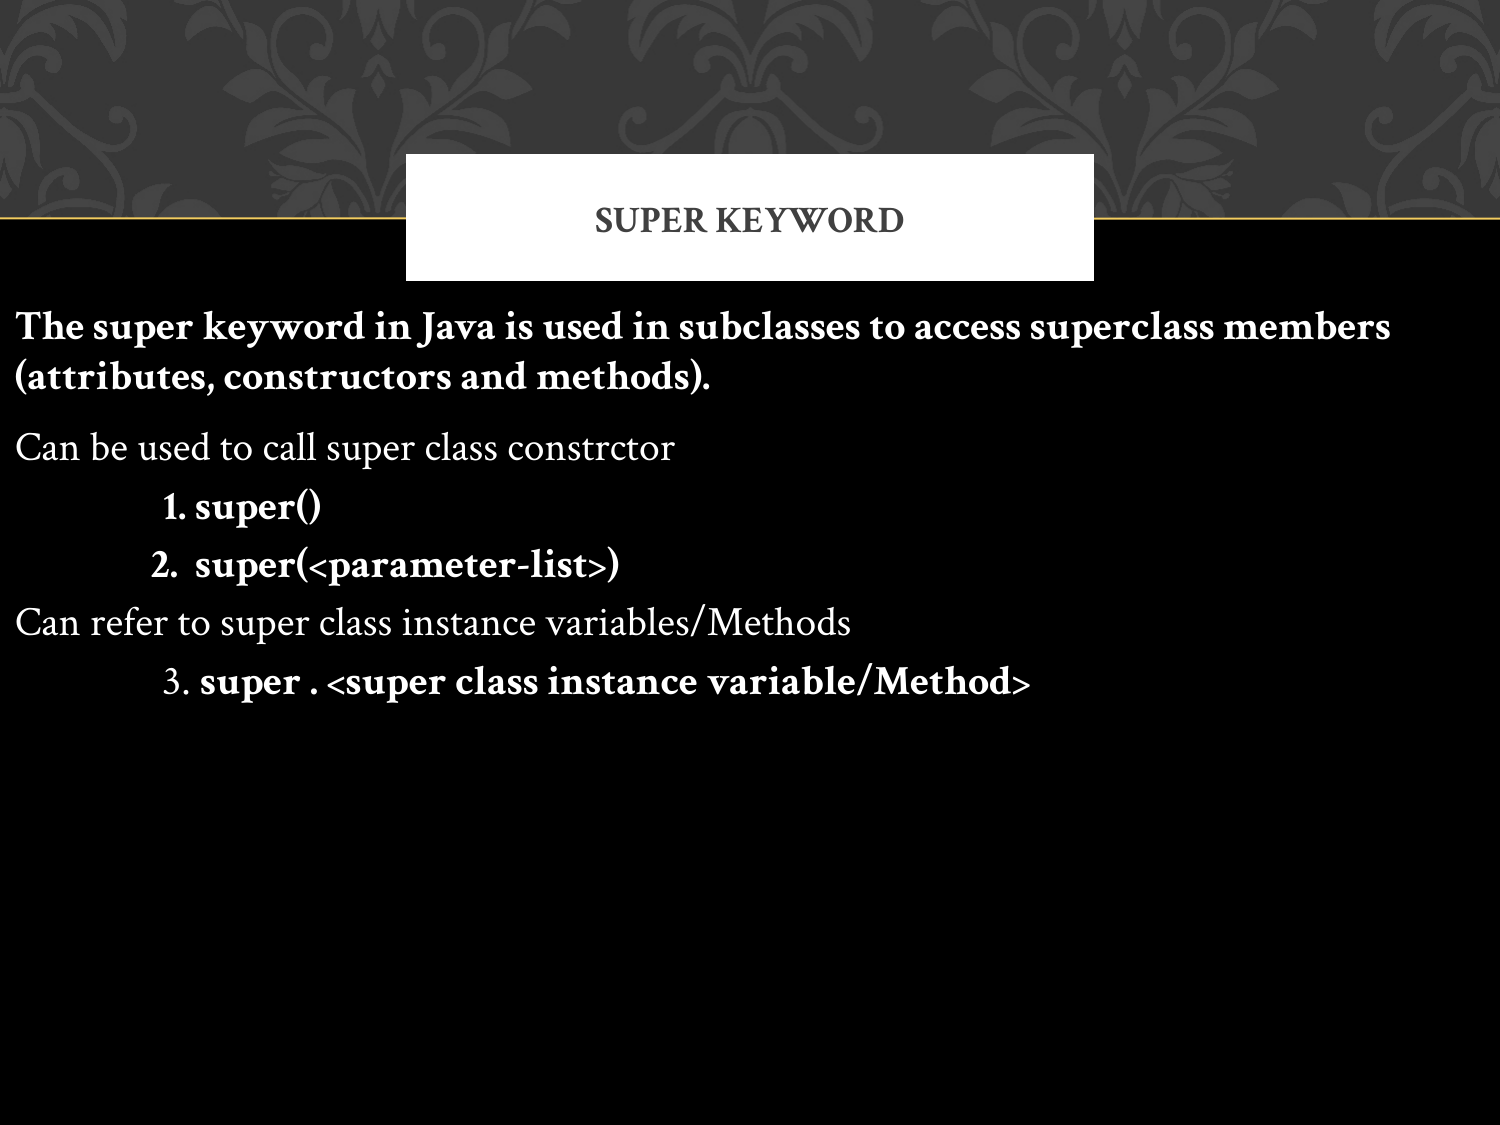

# super Keyword
The super keyword in Java is used in subclasses to access superclass members (attributes, constructors and methods).
Can be used to call super class constrctor
                1. super()
                2.  super(<parameter-list>)
Can refer to super class instance variables/Methods
                3. super . <super class instance variable/Method>